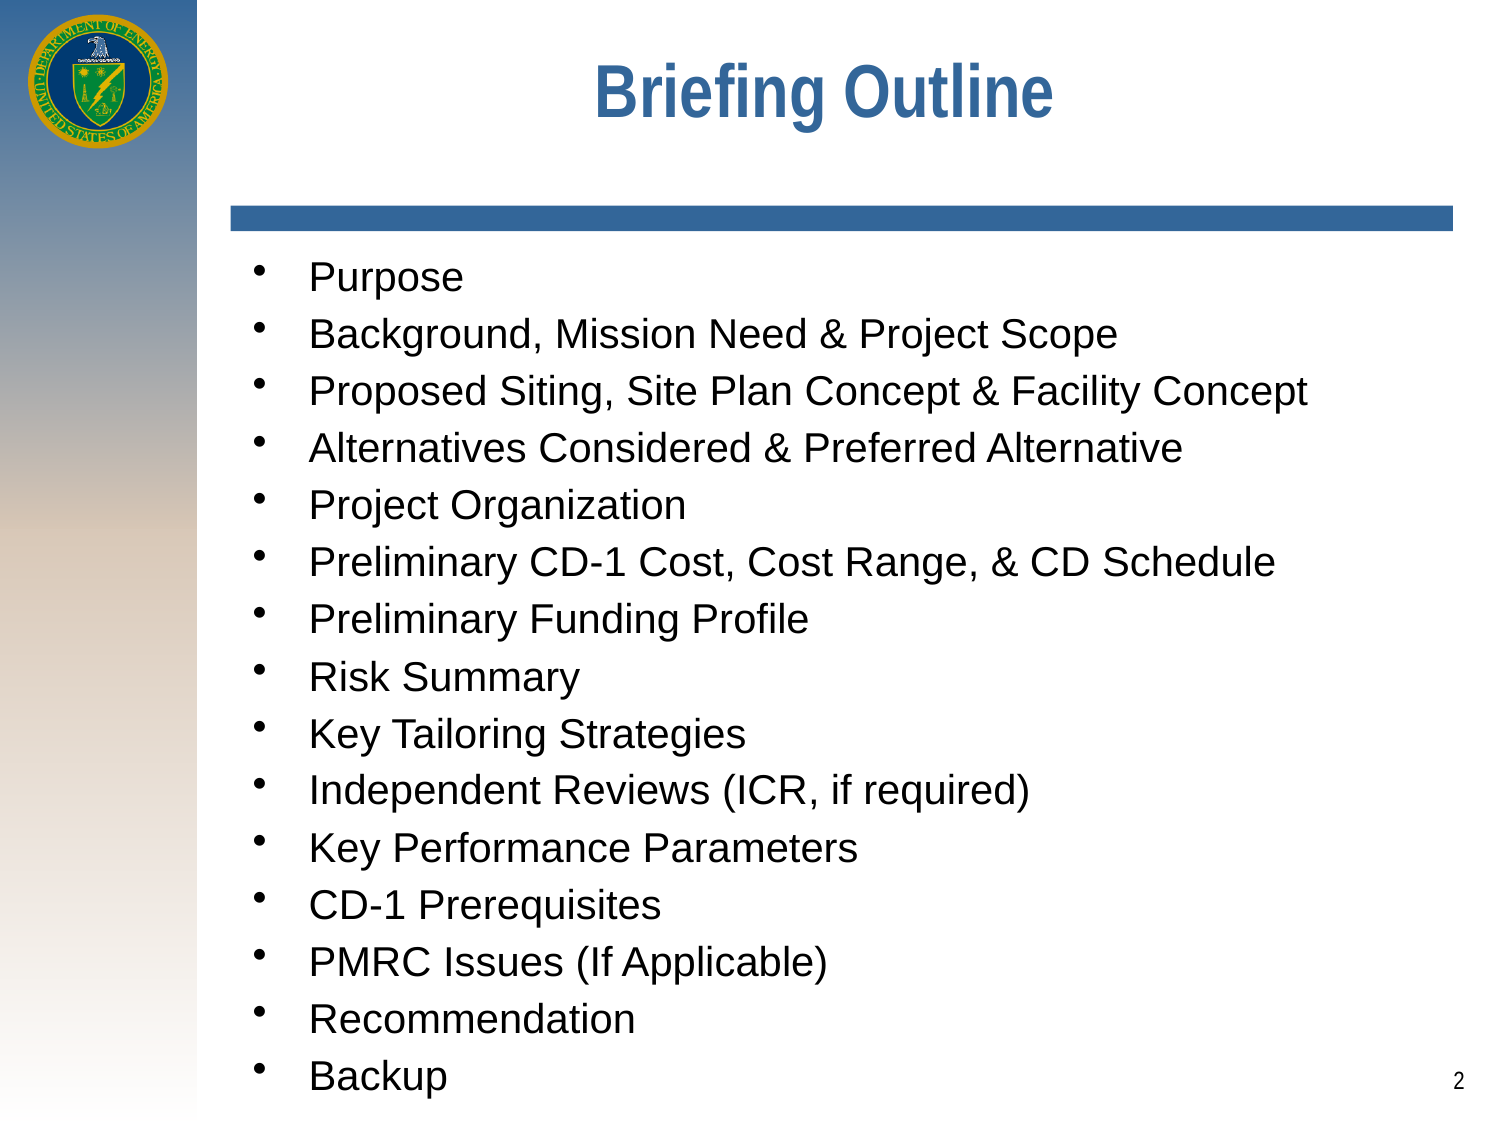

Briefing Outline
Purpose
Background, Mission Need & Project Scope
Proposed Siting, Site Plan Concept & Facility Concept
Alternatives Considered & Preferred Alternative
Project Organization
Preliminary CD-1 Cost, Cost Range, & CD Schedule
Preliminary Funding Profile
Risk Summary
Key Tailoring Strategies
Independent Reviews (ICR, if required)
Key Performance Parameters
CD-1 Prerequisites
PMRC Issues (If Applicable)
Recommendation
Backup
2